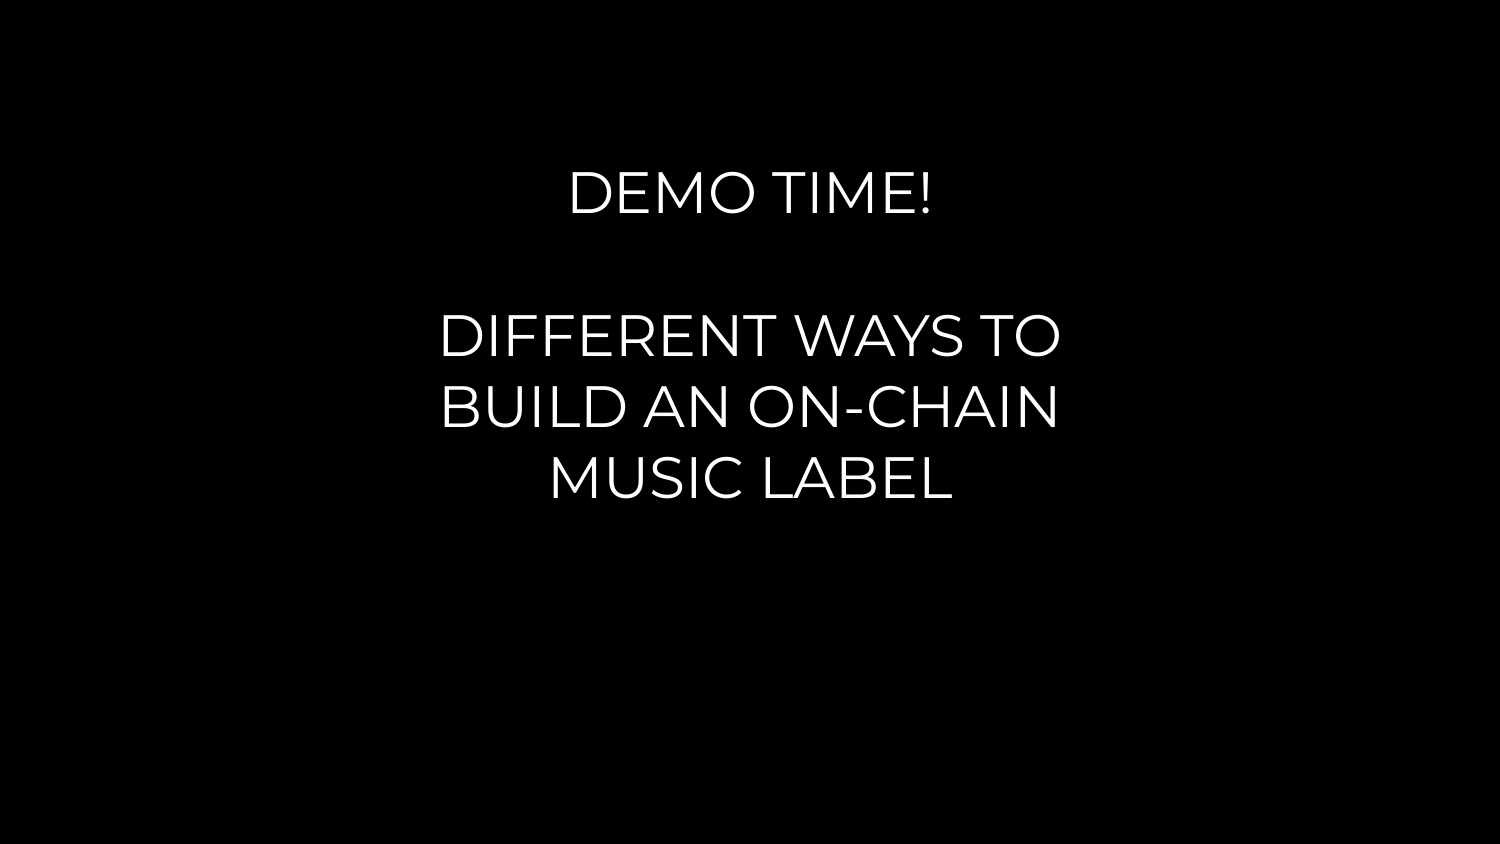

# DEMO TIME!

DIFFERENT WAYS TO
BUILD AN ON-CHAIN
MUSIC LABEL